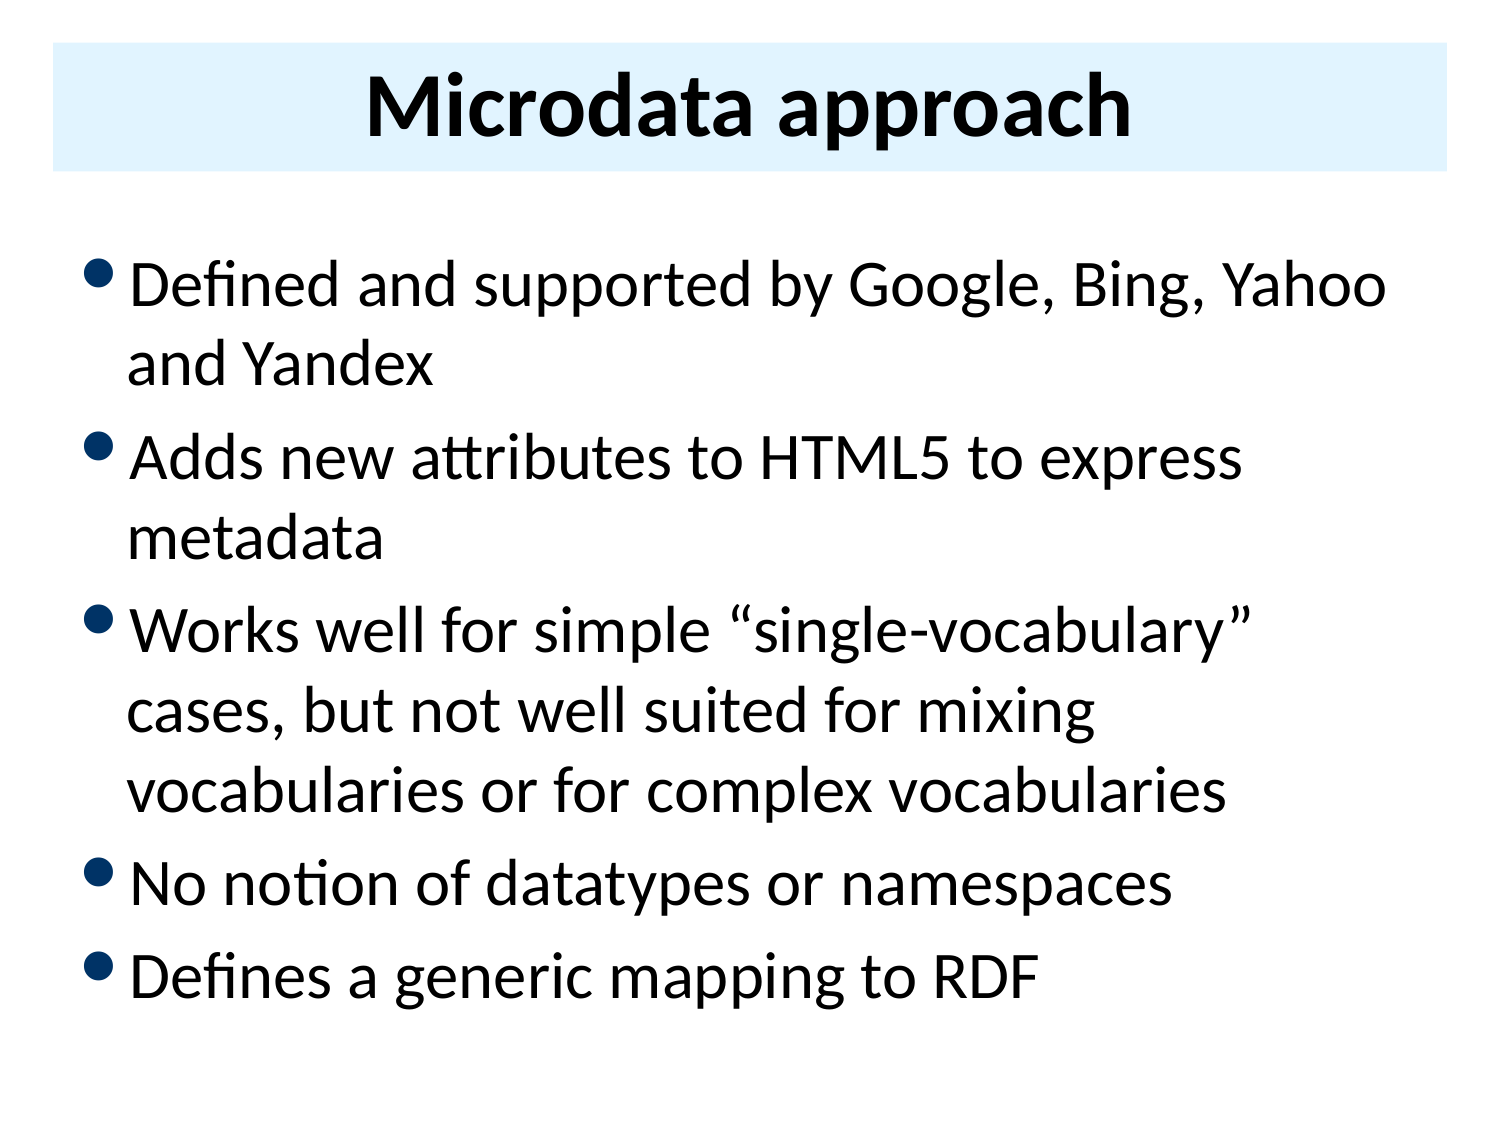

# Microdata approach
Defined and supported by Google, Bing, Yahoo and Yandex
Adds new attributes to HTML5 to express metadata
Works well for simple “single-vocabulary” cases, but not well suited for mixing vocabularies or for complex vocabularies
No notion of datatypes or namespaces
Defines a generic mapping to RDF